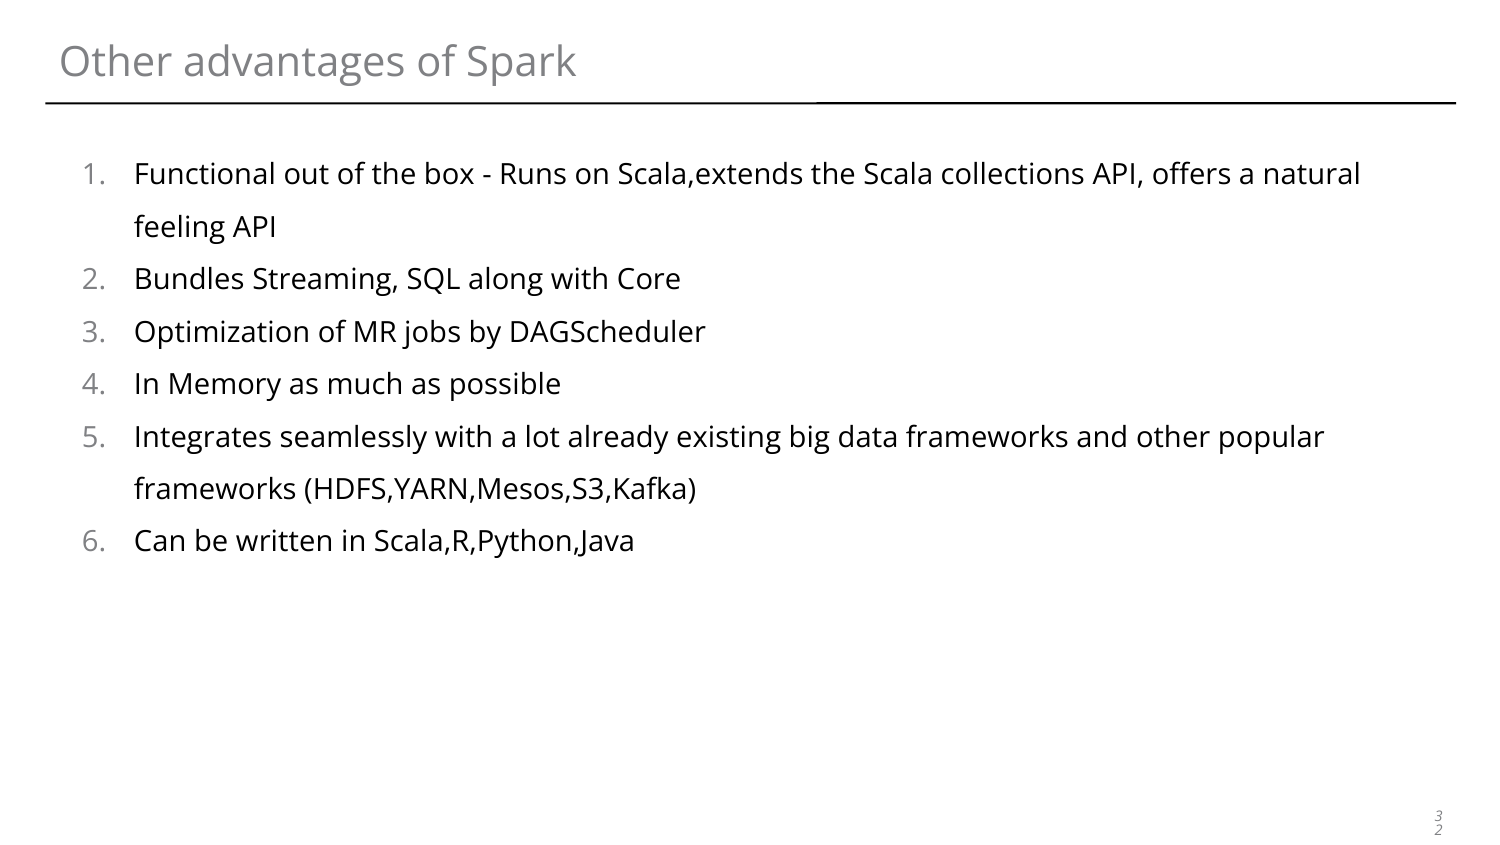

# Other advantages of Spark
Functional out of the box - Runs on Scala,extends the Scala collections API, offers a natural feeling API
Bundles Streaming, SQL along with Core
Optimization of MR jobs by DAGScheduler
In Memory as much as possible
Integrates seamlessly with a lot already existing big data frameworks and other popular frameworks (HDFS,YARN,Mesos,S3,Kafka)
Can be written in Scala,R,Python,Java
32